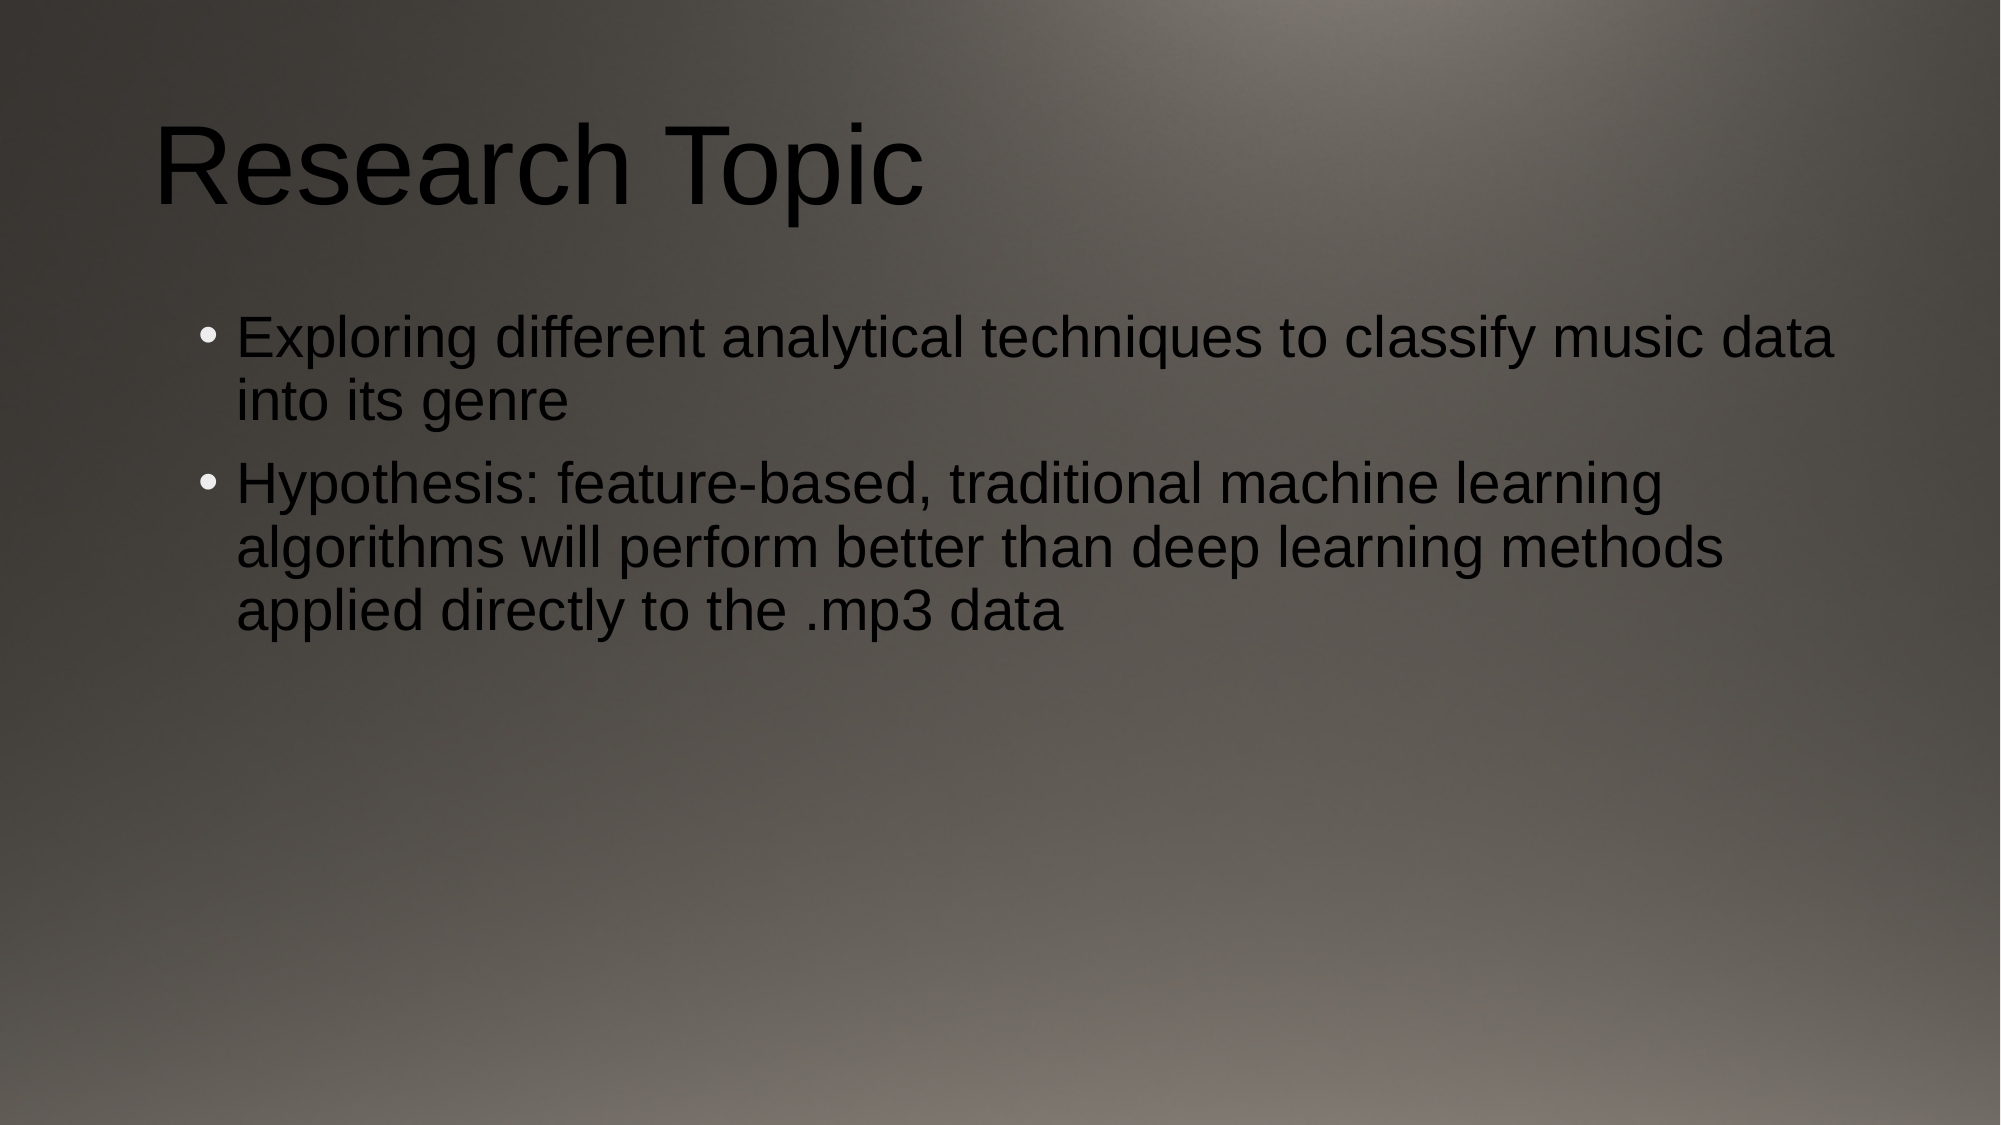

# Research Topic
Exploring different analytical techniques to classify music data into its genre
Hypothesis: feature-based, traditional machine learning algorithms will perform better than deep learning methods applied directly to the .mp3 data